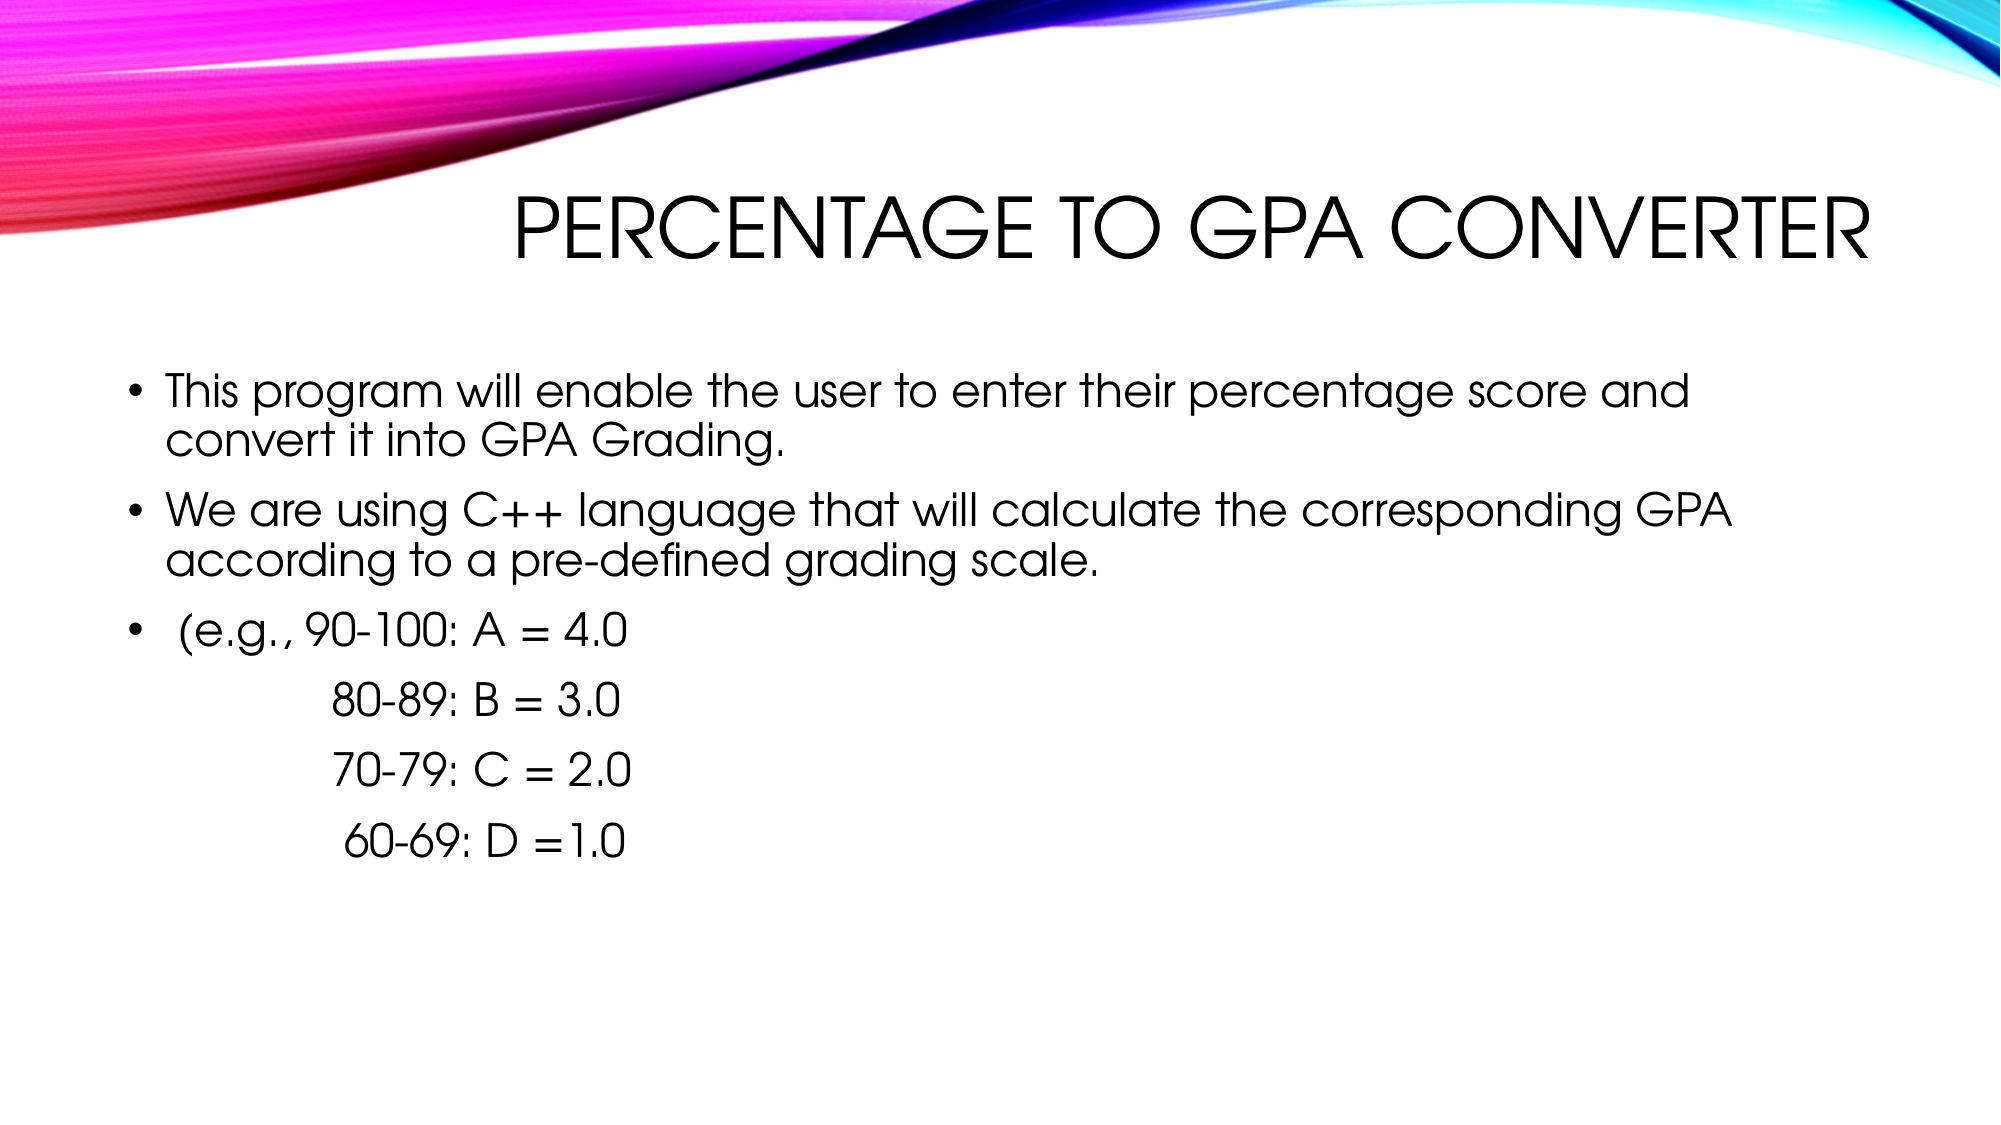

# Percentage to GPA converter
This program will enable the user to enter their percentage score and convert it into GPA Grading.
We are using C++ language that will calculate the corresponding GPA according to a pre-defined grading scale.
 (e.g., 90-100: A = 4.0
                80-89: B = 3.0
                70-79: C = 2.0
                 60-69: D =1.0